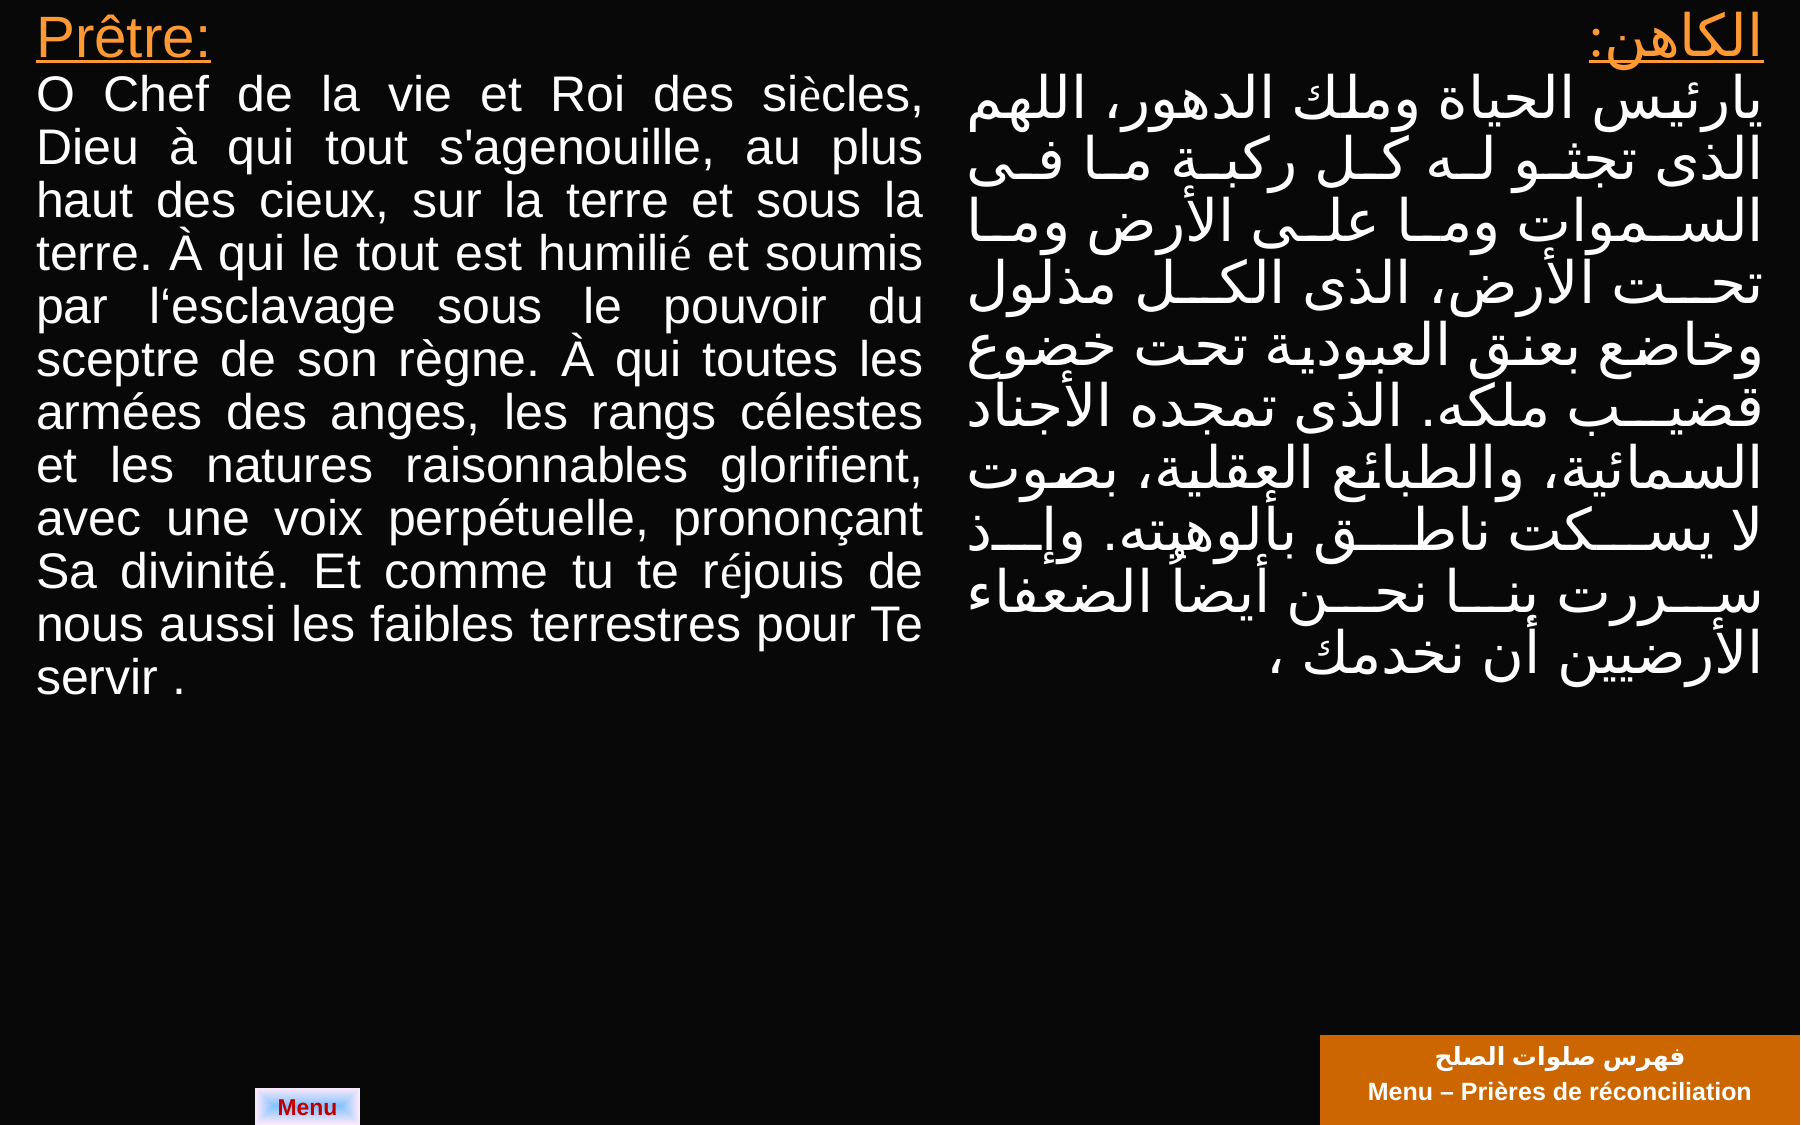

| Prêtre: O Chef de la vie et Roi des siècles, Dieu à qui tout s'agenouille, au plus haut des cieux, sur la terre et sous la terre. À qui le tout est humilié et soumis par l‘esclavage sous le pouvoir du sceptre de son règne. À qui toutes les armées des anges, les rangs célestes et les natures raisonnables glorifient, avec une voix perpétuelle, prononçant Sa divinité. Et comme tu te réjouis de nous aussi les faibles terrestres pour Te servir . | الكاهن: يارئيس الحياة وملك الدهور، اللهم الذى تجثو له كل ركبة ما فى السموات وما على الأرض وما تحت الأرض، الذى الكل مذلول وخاضع بعنق العبودية تحت خضوع قضيب ملكه. الذى تمجده الأجناد السمائية، والطبائع العقلية، بصوت لا يسكت ناطق بألوهيته. وإذ سررت بنا نحن أيضاُ الضعفاء الأرضيين أن نخدمك ، |
| --- | --- |
فهرس صلوات الصلح
Menu – Prières de réconciliation

Menu